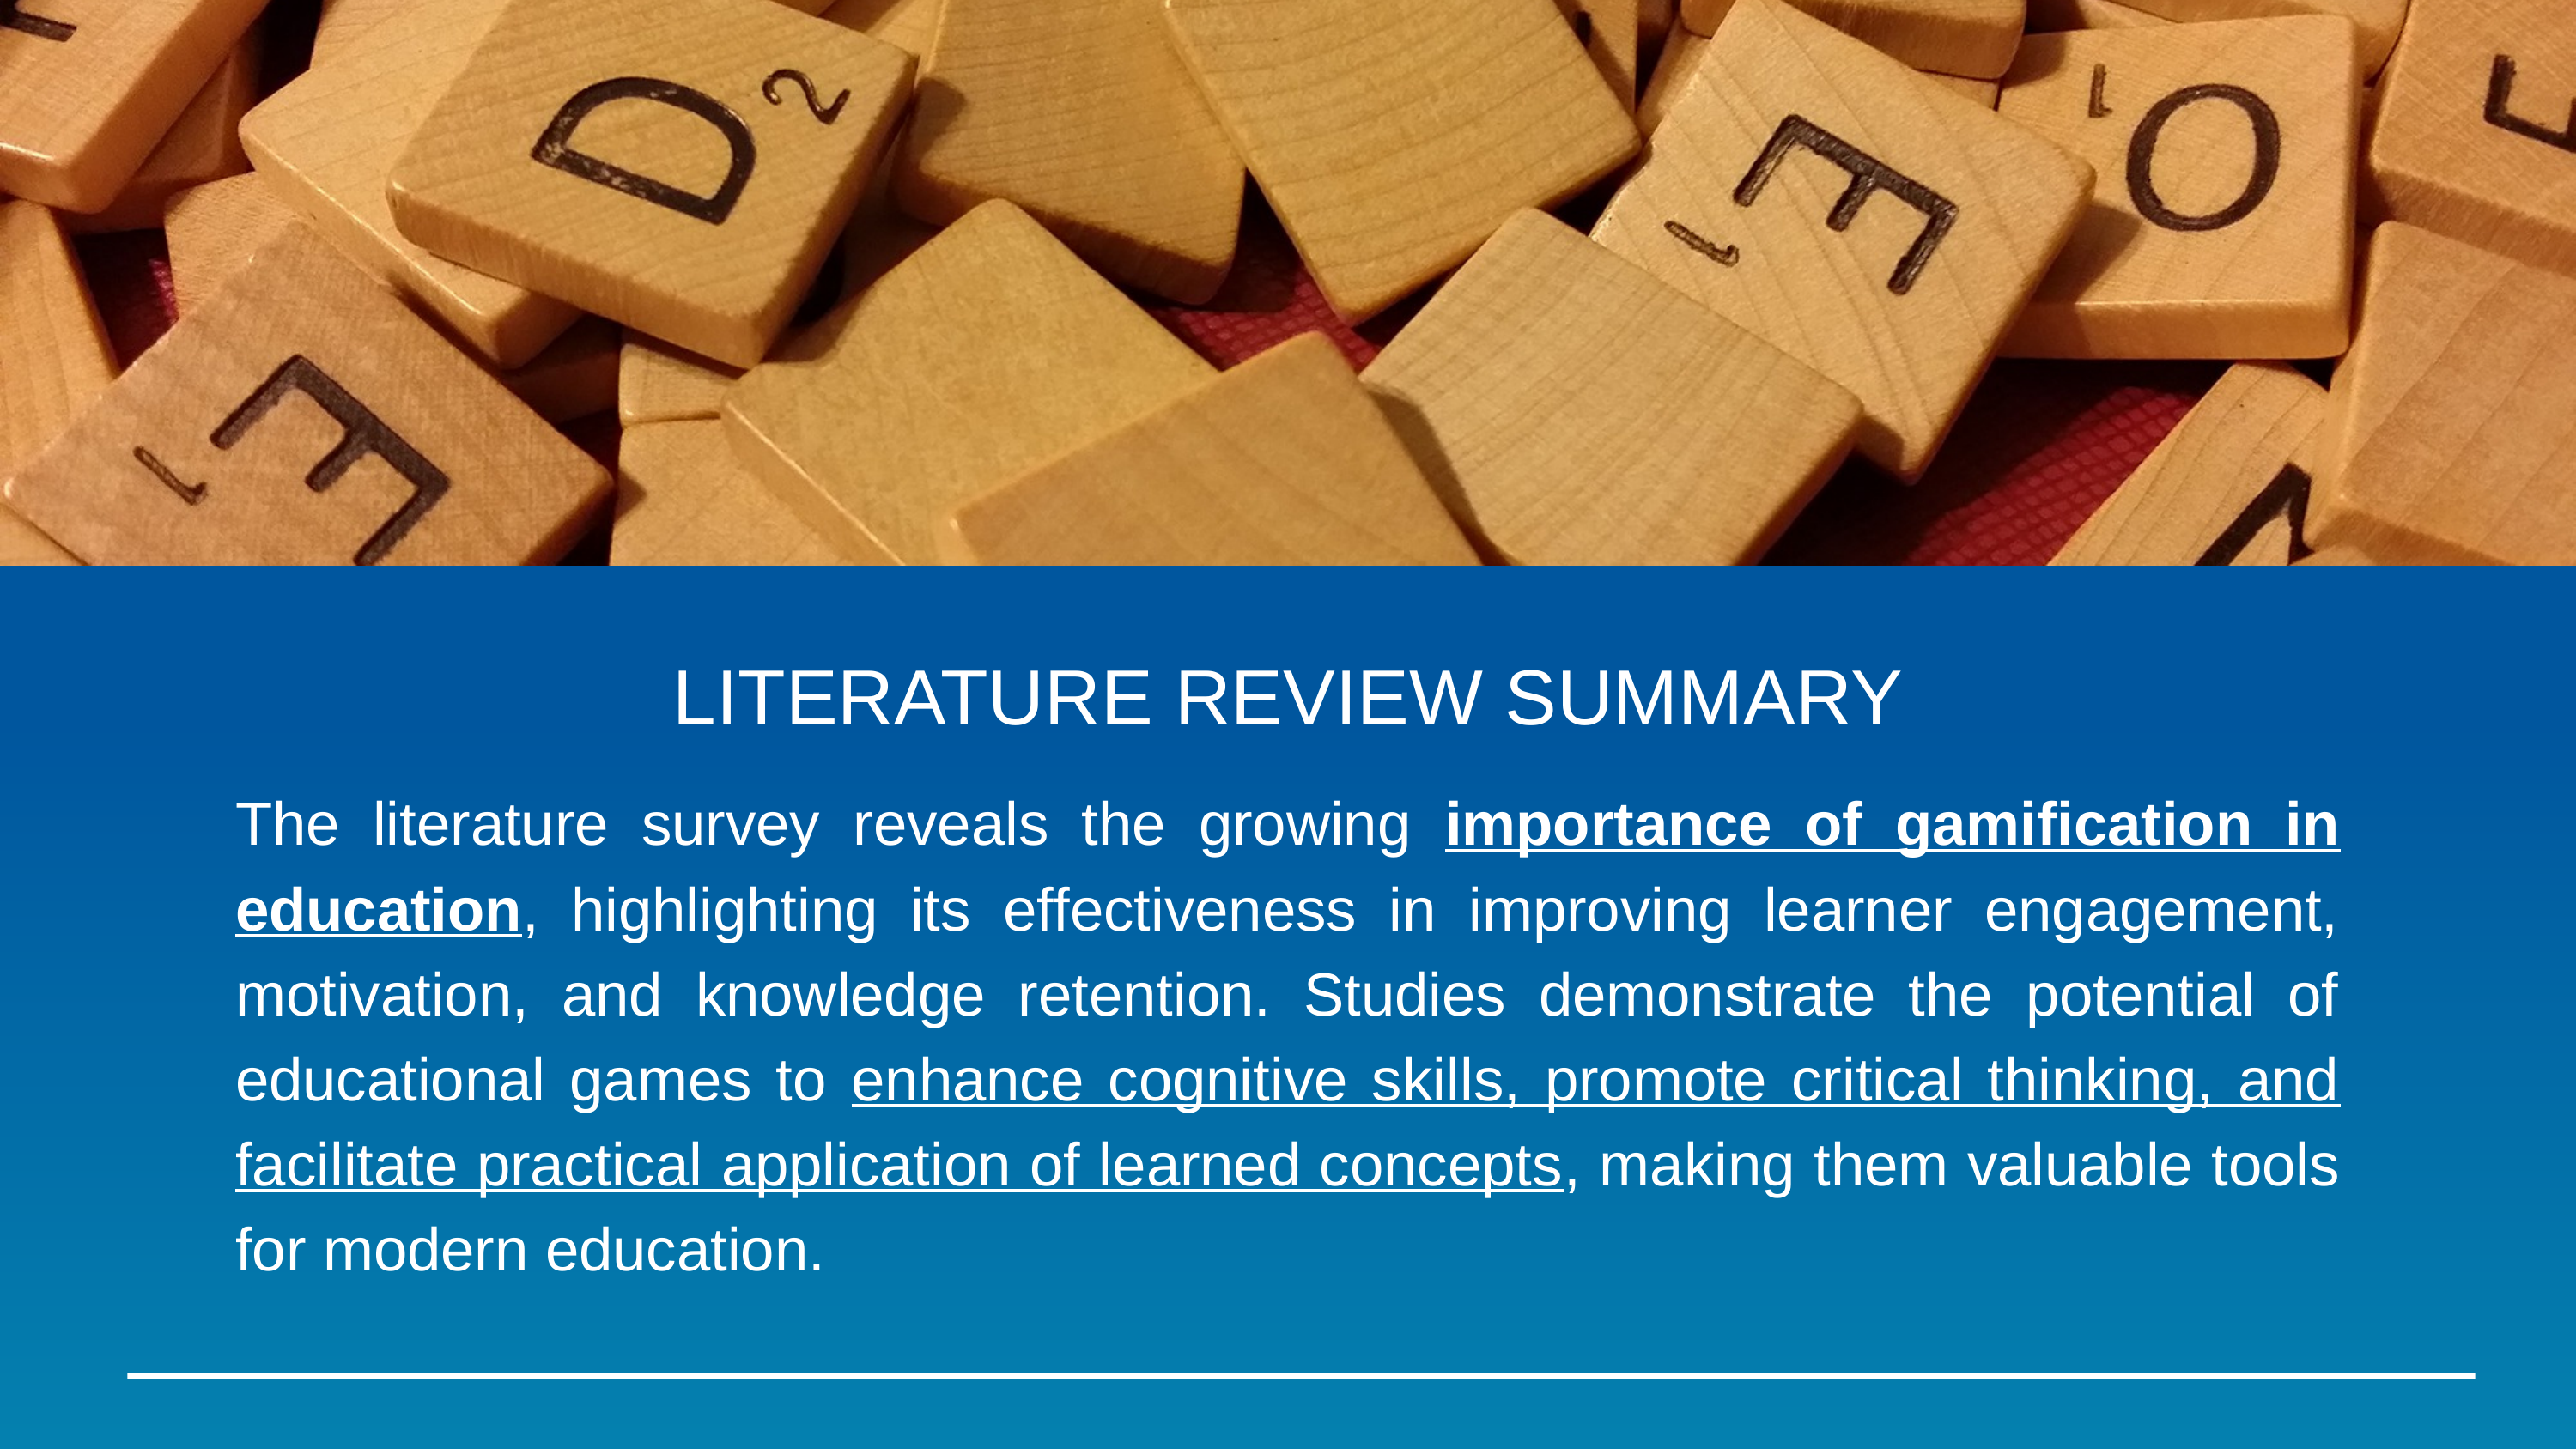

LITERATURE REVIEW SUMMARY
The literature survey reveals the growing importance of gamification in education, highlighting its effectiveness in improving learner engagement, motivation, and knowledge retention. Studies demonstrate the potential of educational games to enhance cognitive skills, promote critical thinking, and facilitate practical application of learned concepts, making them valuable tools for modern education.